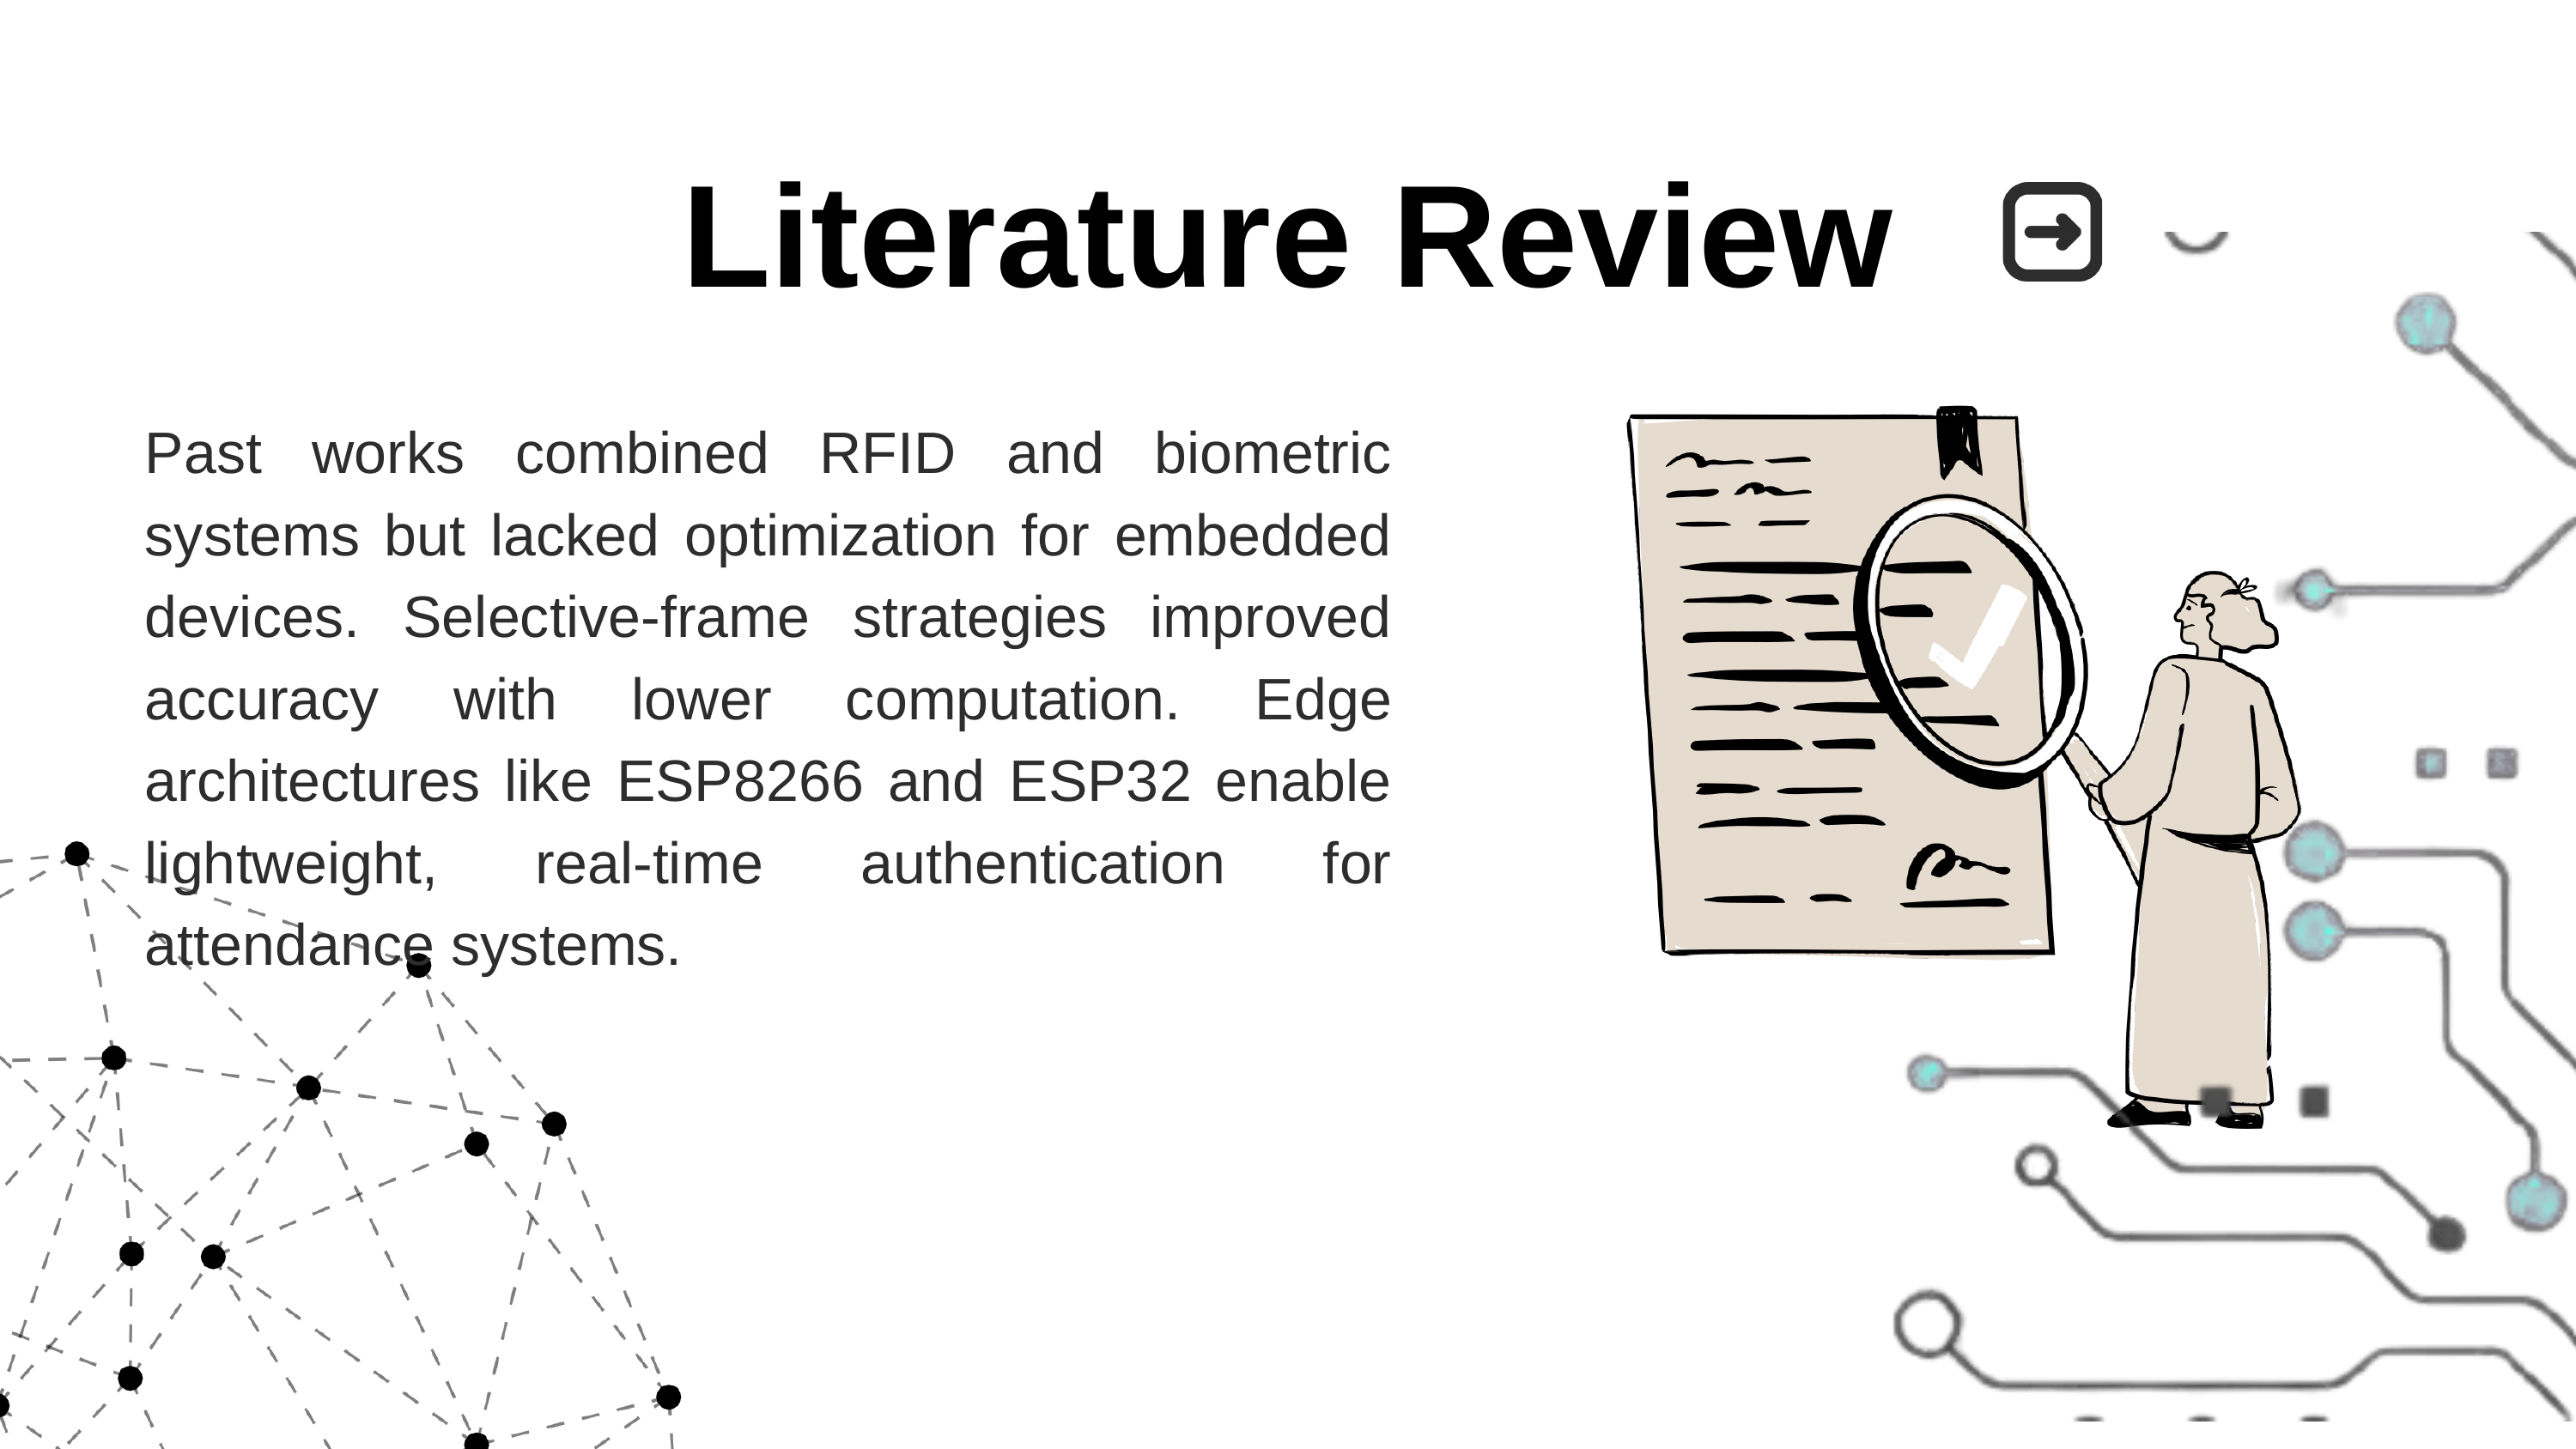

Literature Review

Past works combined RFID and biometric systems but lacked optimization for embedded devices. Selective-frame strategies improved accuracy with lower computation. Edge architectures like ESP8266 and ESP32 enable lightweight, real-time authentication for attendance systems.